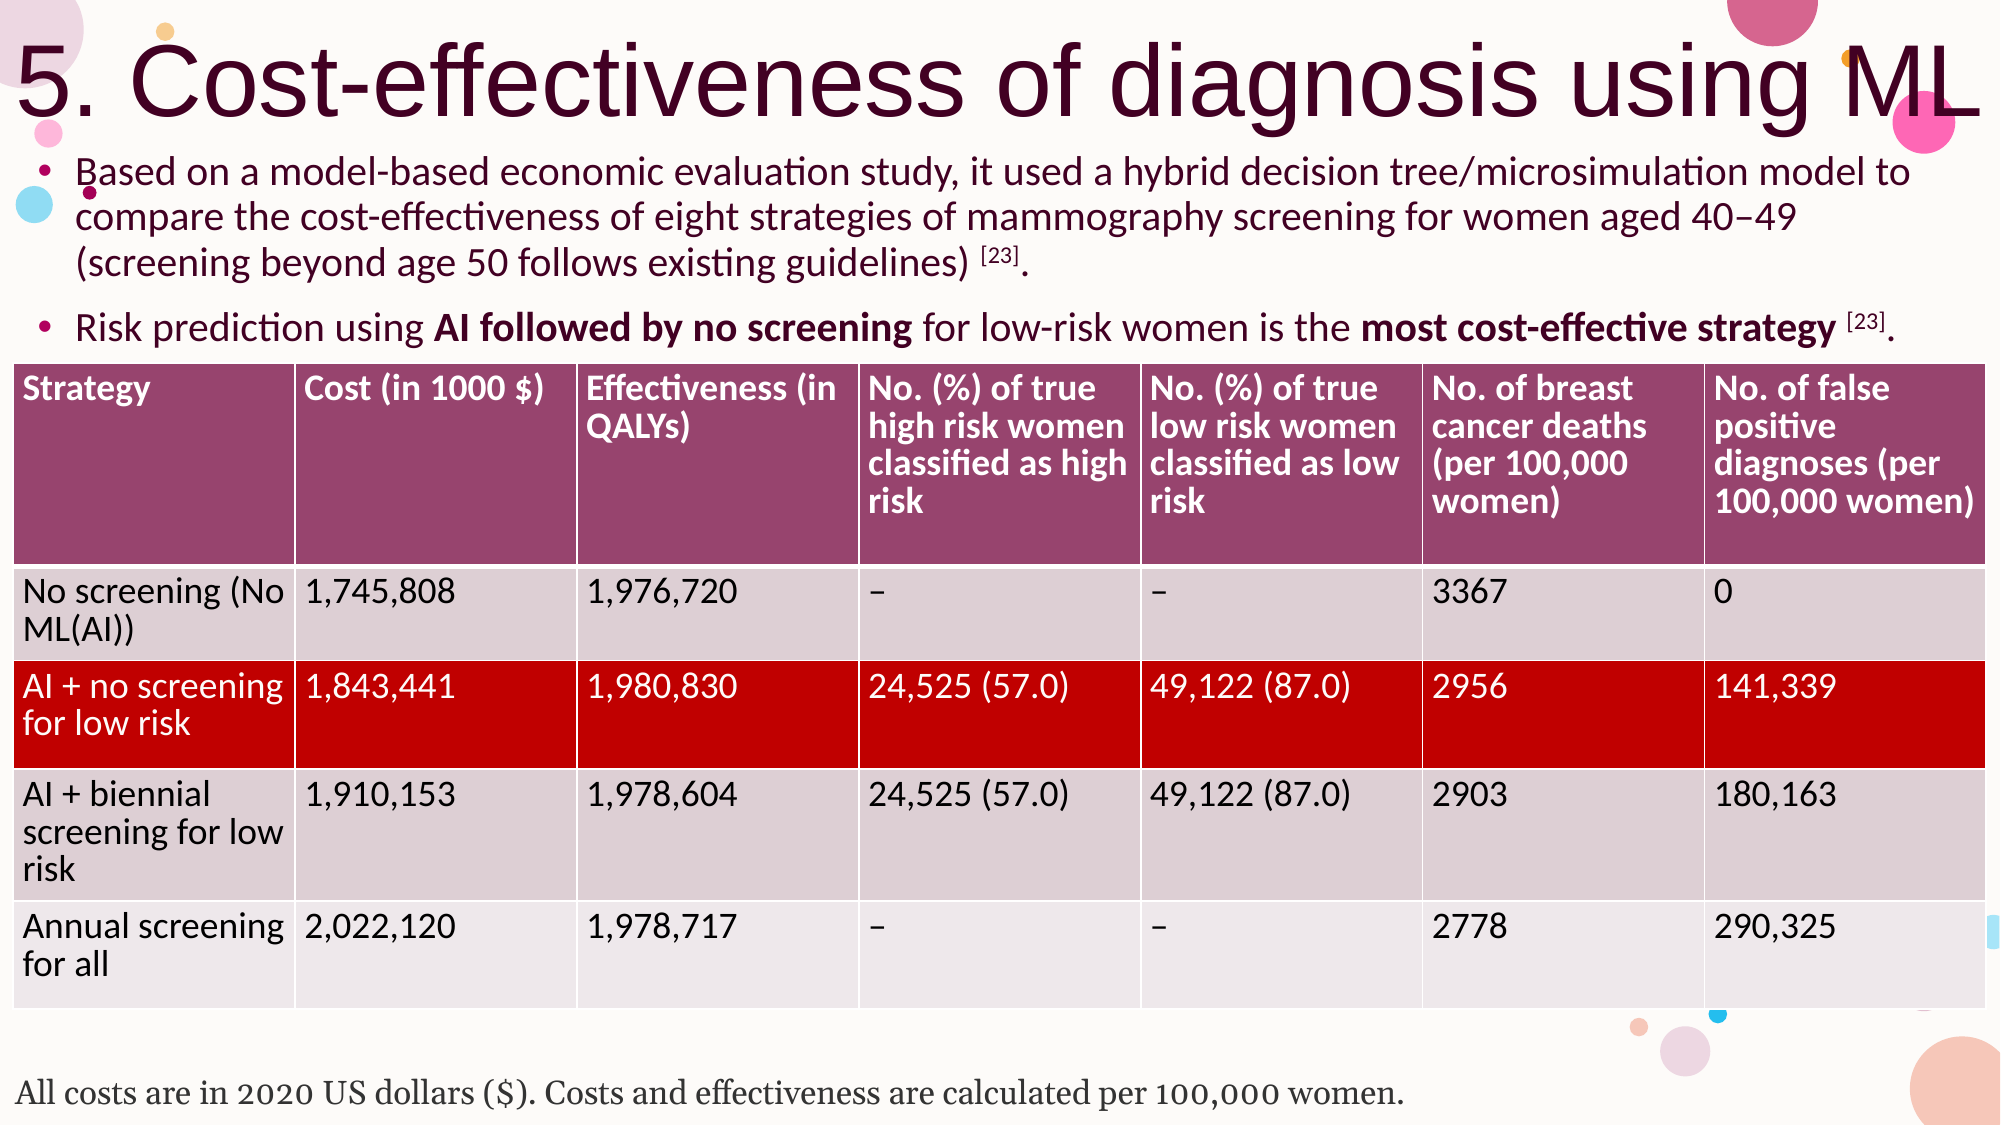

# 5. Cost-effectiveness of diagnosis using ML
Based on a model-based economic evaluation study, it used a hybrid decision tree/microsimulation model to compare the cost-effectiveness of eight strategies of mammography screening for women aged 40–49 (screening beyond age 50 follows existing guidelines) [23].
Risk prediction using AI followed by no screening for low-risk women is the most cost-effective strategy [23].
| Strategy | Cost (in 1000 $) | Effectiveness (in QALYs) | No. (%) of true high risk women classified as high risk | No. (%) of true low risk women classified as low risk | No. of breast cancer deaths (per 100,000 women) | No. of false positive diagnoses (per 100,000 women) |
| --- | --- | --- | --- | --- | --- | --- |
| No screening (No ML(AI)) | 1,745,808 | 1,976,720 | – | – | 3367 | 0 |
| AI + no screening for low risk | 1,843,441 | 1,980,830 | 24,525 (57.0) | 49,122 (87.0) | 2956 | 141,339 |
| AI + biennial screening for low risk | 1,910,153 | 1,978,604 | 24,525 (57.0) | 49,122 (87.0) | 2903 | 180,163 |
| Annual screening for all | 2,022,120 | 1,978,717 | – | – | 2778 | 290,325 |
All costs are in 2020 US dollars ($). Costs and effectiveness are calculated per 100,000 women.